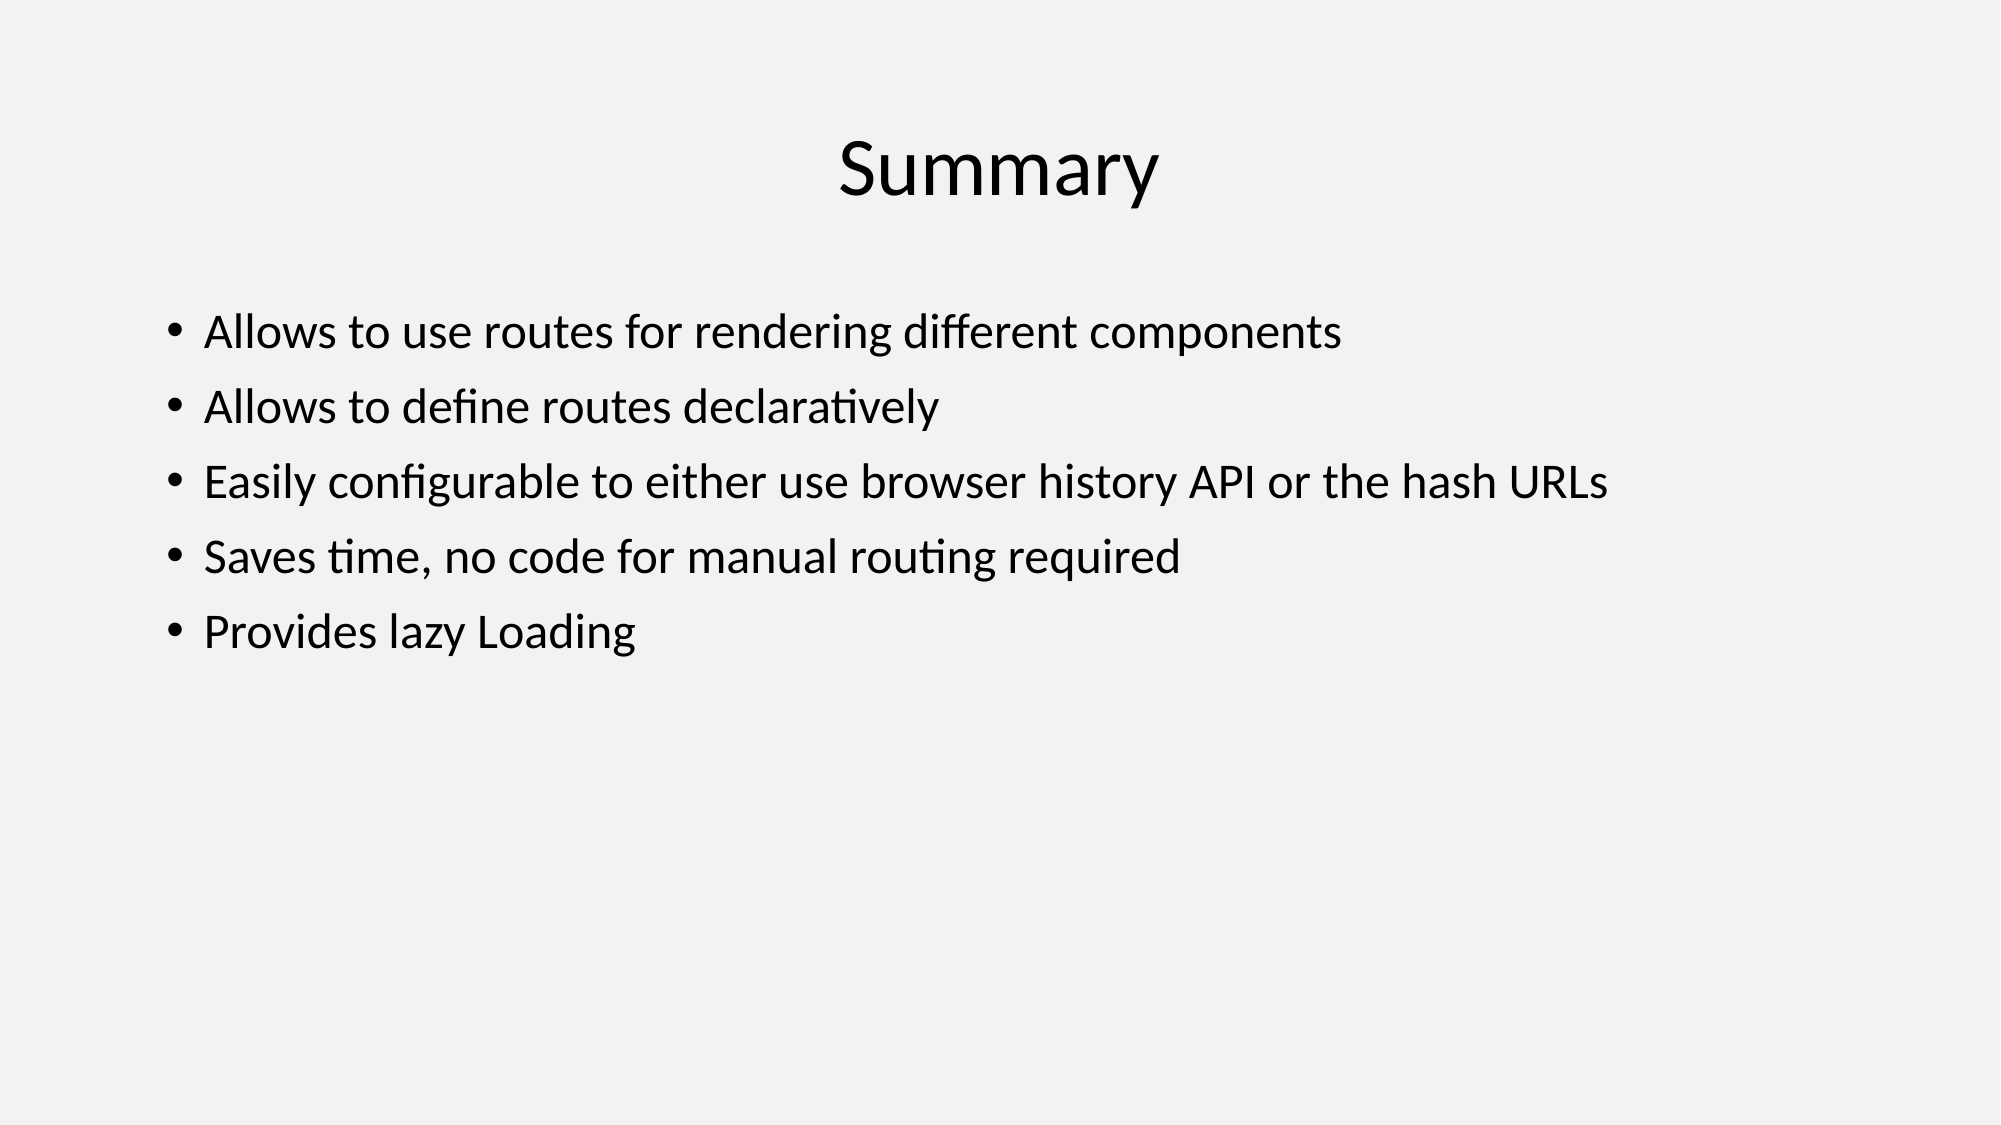

# Summary
Allows to use routes for rendering different components
Allows to define routes declaratively
Easily configurable to either use browser history API or the hash URLs
Saves time, no code for manual routing required
Provides lazy Loading